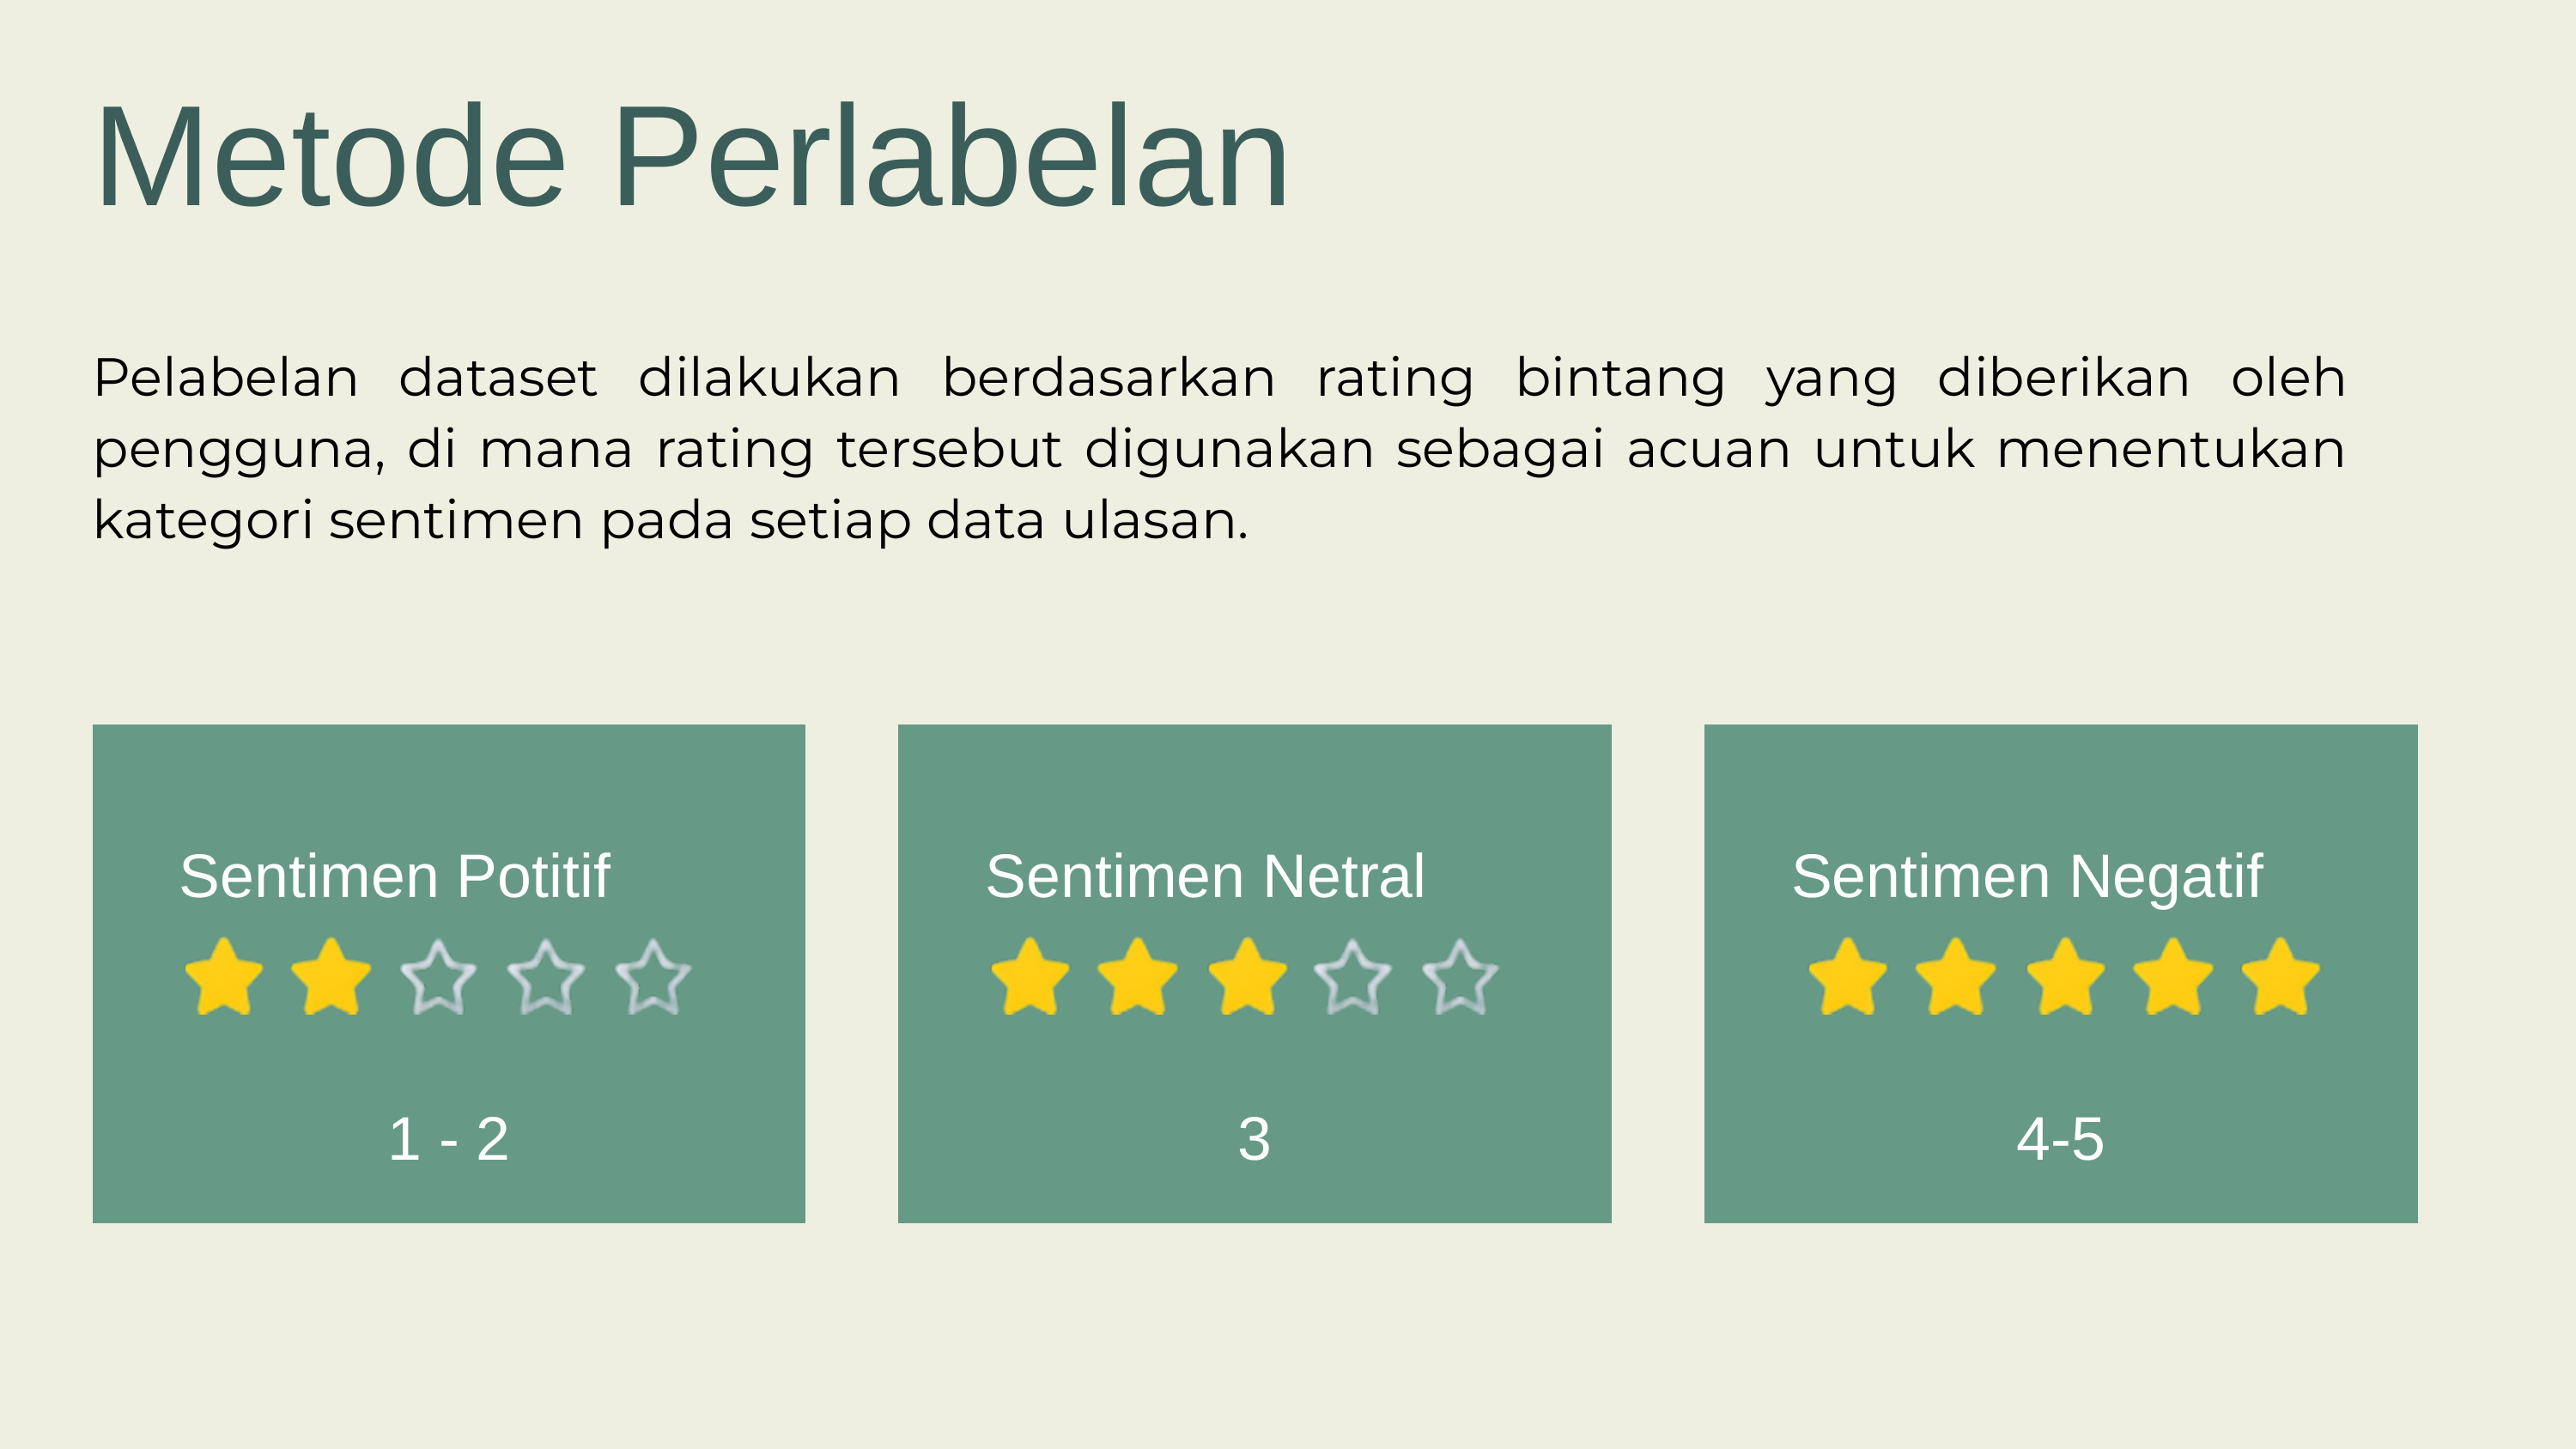

Metode Perlabelan
Pelabelan dataset dilakukan berdasarkan rating bintang yang diberikan oleh pengguna, di mana rating tersebut digunakan sebagai acuan untuk menentukan kategori sentimen pada setiap data ulasan.

Sentimen Potitif
Sentimen Netral
Sentimen Negatif

1 - 2

3

4-5